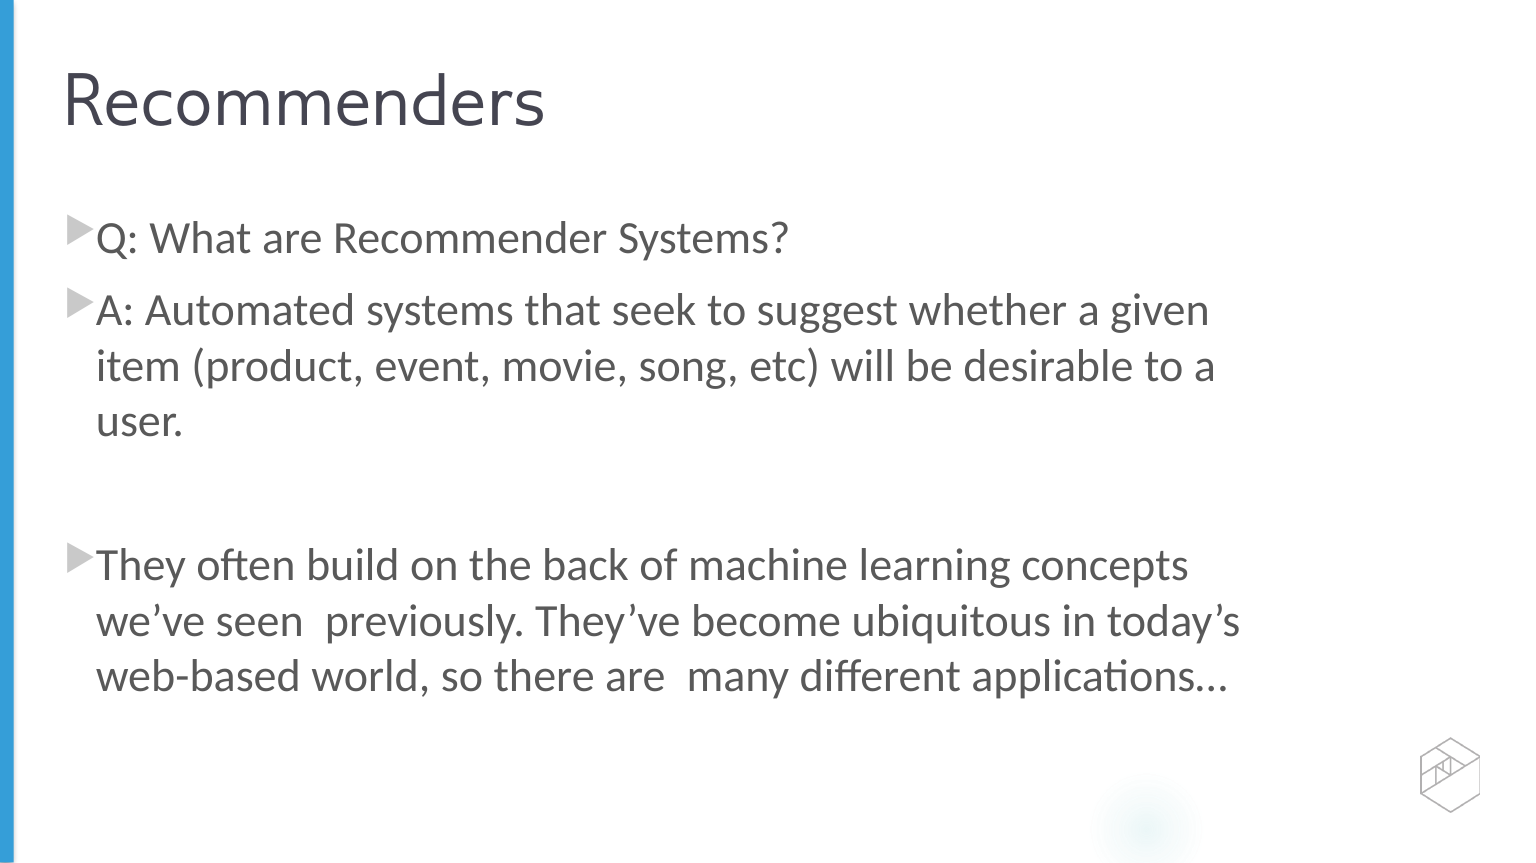

# Recommenders
Q: What are Recommender Systems?
A: Automated systems that seek to suggest whether a given item (product, event, movie, song, etc) will be desirable to a user.

They often build on the back of machine learning concepts we’ve seen  previously. They’ve become ubiquitous in today’s web-based world, so there are  many diﬀerent applications…